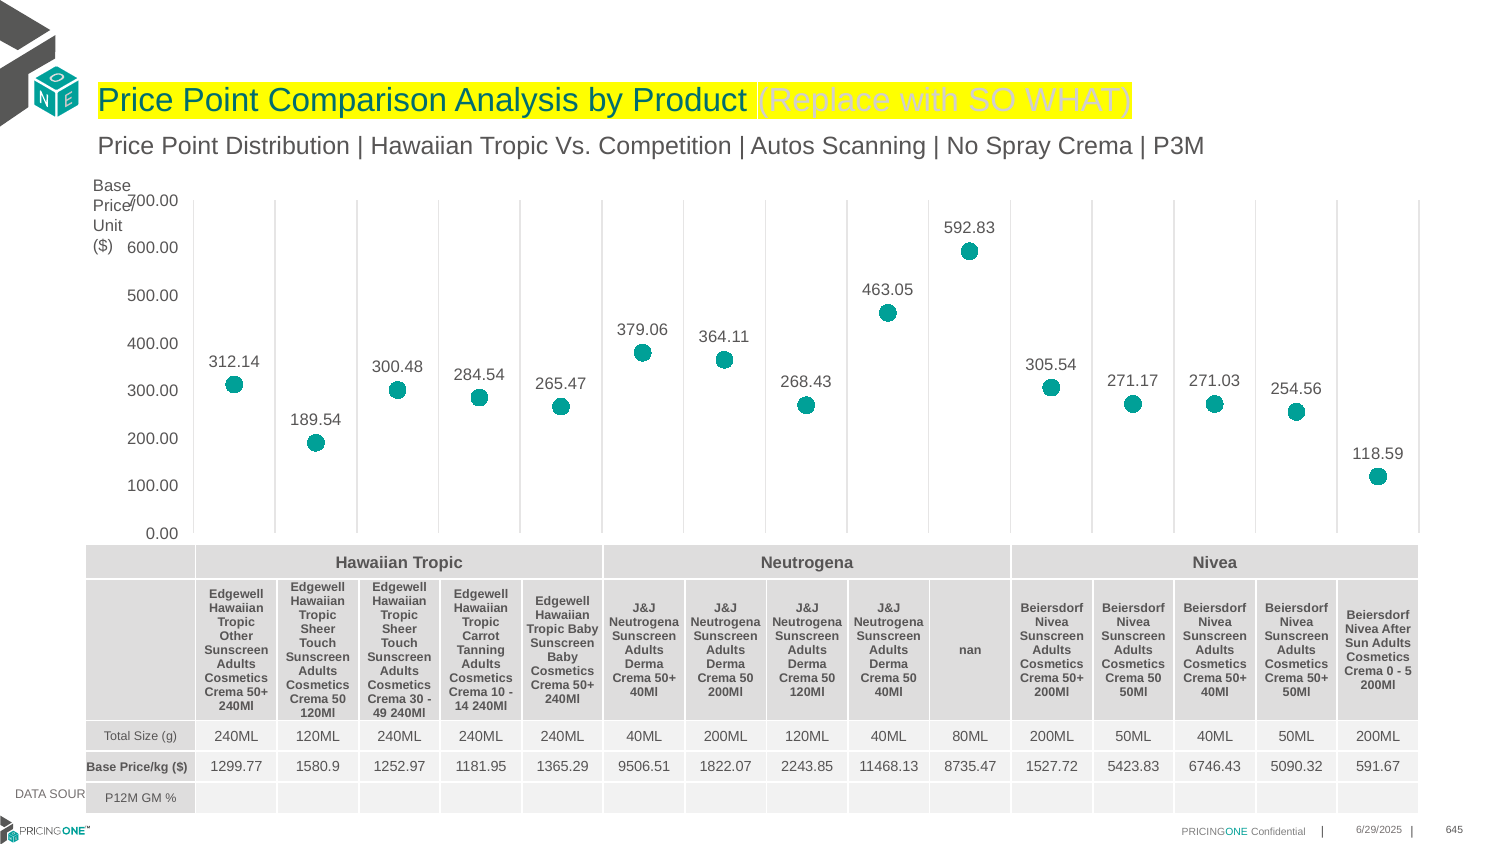

# Price Point Comparison Analysis by Product (Replace with SO WHAT)
Price Point Distribution | Hawaiian Tropic Vs. Competition | Autos Scanning | No Spray Crema | P3M
Base Price/Unit ($)

### Chart

| Category | Base Price/Unit |
|---|---|
| Edgewell Hawaiian Tropic Other Sunscreen Adults Cosmetics Crema 50+ 240Ml | 312.14 |
| Edgewell Hawaiian Tropic Sheer Touch Sunscreen Adults Cosmetics Crema 50 120Ml | 189.54 |
| Edgewell Hawaiian Tropic Sheer Touch Sunscreen Adults Cosmetics Crema 30 - 49 240Ml | 300.48 |
| Edgewell Hawaiian Tropic Carrot Tanning Adults Cosmetics Crema 10 - 14 240Ml | 284.54 |
| Edgewell Hawaiian Tropic Baby Sunscreen Baby Cosmetics Crema 50+ 240Ml | 265.47 |
| J&J Neutrogena Sunscreen Adults Derma Crema 50+ 40Ml | 379.06 |
| J&J Neutrogena Sunscreen Adults Derma Crema 50 200Ml | 364.11 |
| J&J Neutrogena Sunscreen Adults Derma Crema 50 120Ml | 268.43 |
| J&J Neutrogena Sunscreen Adults Derma Crema 50 40Ml | 463.05 |
| nan | 592.83 |
| Beiersdorf Nivea Sunscreen Adults Cosmetics Crema 50+ 200Ml | 305.54 |
| Beiersdorf Nivea Sunscreen Adults Cosmetics Crema 50 50Ml | 271.17 |
| Beiersdorf Nivea Sunscreen Adults Cosmetics Crema 50+ 40Ml | 271.03 |
| Beiersdorf Nivea Sunscreen Adults Cosmetics Crema 50+ 50Ml | 254.56 |
| Beiersdorf Nivea After Sun Adults Cosmetics Crema 0 - 5 200Ml | 118.59 |
|  | Hawaiian Tropic | Hawaiian Tropic | Hawaiian Tropic | Hawaiian Tropic | Hawaiian Tropic | Neutrogena | Neutrogena | Neutrogena | Neutrogena | Neutrogena | Nivea | Nivea | Nivea | Nivea | Nivea |
| --- | --- | --- | --- | --- | --- | --- | --- | --- | --- | --- | --- | --- | --- | --- | --- |
|  | Edgewell Hawaiian Tropic Other Sunscreen Adults Cosmetics Crema 50+ 240Ml | Edgewell Hawaiian Tropic Sheer Touch Sunscreen Adults Cosmetics Crema 50 120Ml | Edgewell Hawaiian Tropic Sheer Touch Sunscreen Adults Cosmetics Crema 30 - 49 240Ml | Edgewell Hawaiian Tropic Carrot Tanning Adults Cosmetics Crema 10 - 14 240Ml | Edgewell Hawaiian Tropic Baby Sunscreen Baby Cosmetics Crema 50+ 240Ml | J&J Neutrogena Sunscreen Adults Derma Crema 50+ 40Ml | J&J Neutrogena Sunscreen Adults Derma Crema 50 200Ml | J&J Neutrogena Sunscreen Adults Derma Crema 50 120Ml | J&J Neutrogena Sunscreen Adults Derma Crema 50 40Ml | nan | Beiersdorf Nivea Sunscreen Adults Cosmetics Crema 50+ 200Ml | Beiersdorf Nivea Sunscreen Adults Cosmetics Crema 50 50Ml | Beiersdorf Nivea Sunscreen Adults Cosmetics Crema 50+ 40Ml | Beiersdorf Nivea Sunscreen Adults Cosmetics Crema 50+ 50Ml | Beiersdorf Nivea After Sun Adults Cosmetics Crema 0 - 5 200Ml |
| Total Size (g) | 240ML | 120ML | 240ML | 240ML | 240ML | 40ML | 200ML | 120ML | 40ML | 80ML | 200ML | 50ML | 40ML | 50ML | 200ML |
| Base Price/kg ($) | 1299.77 | 1580.9 | 1252.97 | 1181.95 | 1365.29 | 9506.51 | 1822.07 | 2243.85 | 11468.13 | 8735.47 | 1527.72 | 5423.83 | 6746.43 | 5090.32 | 591.67 |
| P12M GM % |  |  |  |  |  |  |  |  |  |  |  |  |  |  |  |
DATA SOURCE: Trade Panel/Retailer Data | April  2025

6/29/2025
645